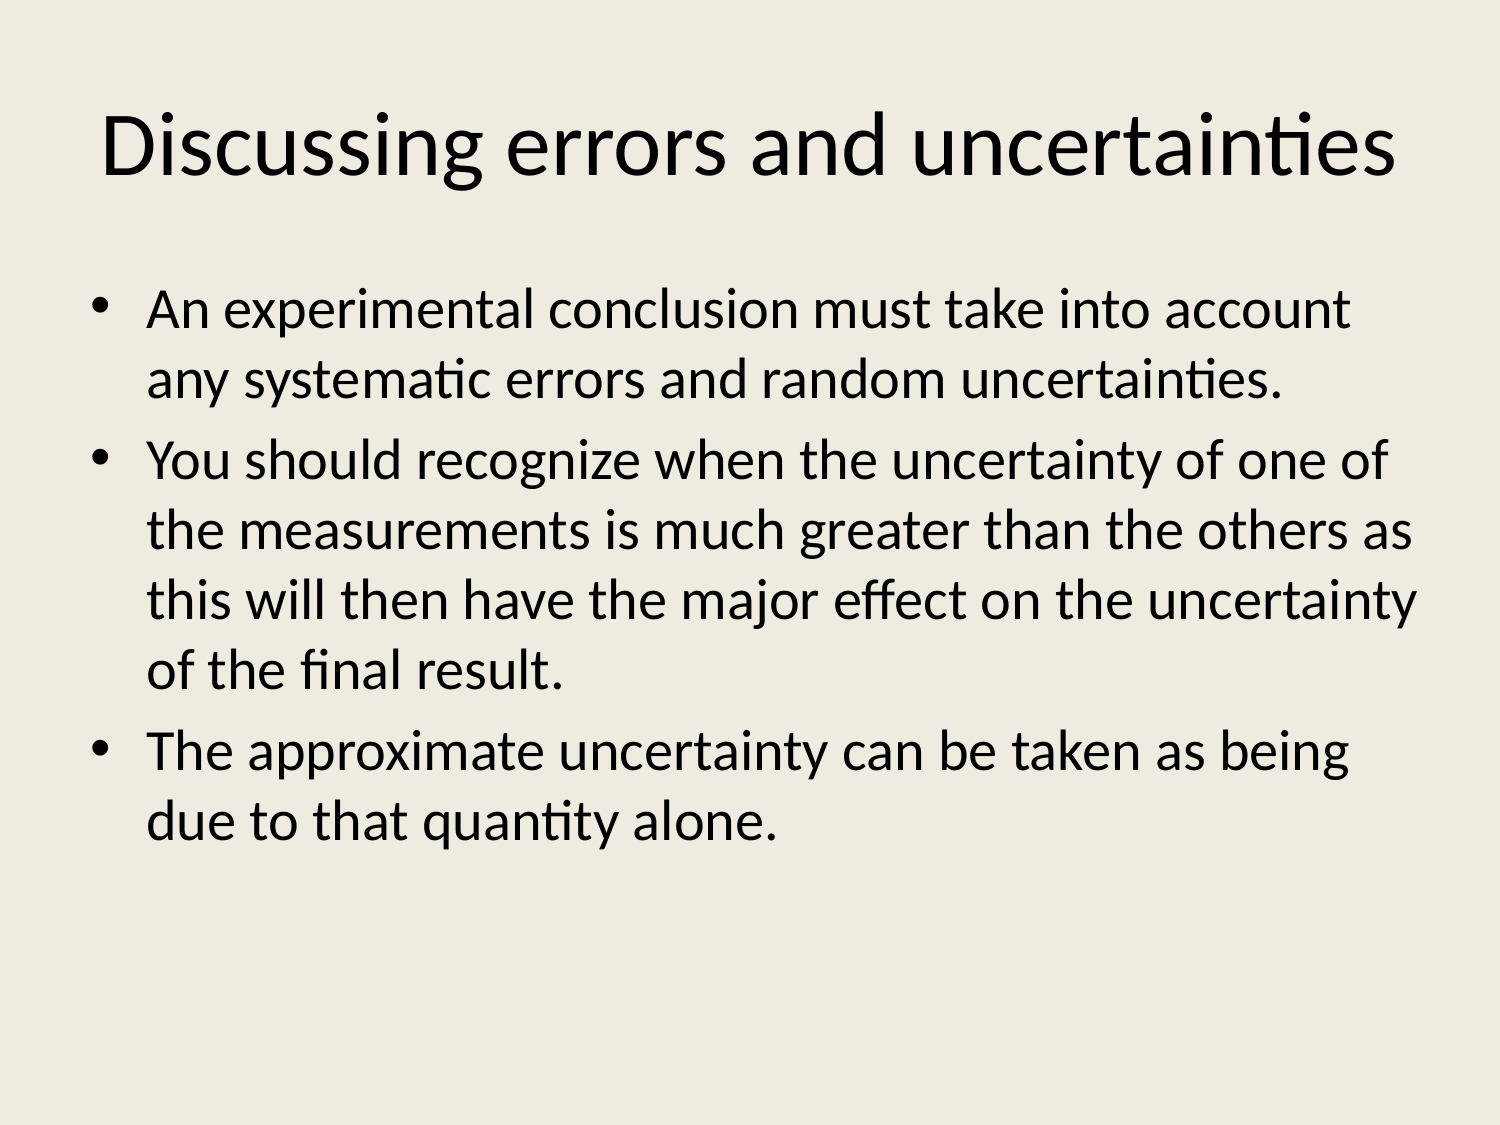

# Discussing errors and uncertainties
An experimental conclusion must take into account any systematic errors and random uncertainties.
You should recognize when the uncertainty of one of the measurements is much greater than the others as this will then have the major effect on the uncertainty of the final result.
The approximate uncertainty can be taken as being due to that quantity alone.